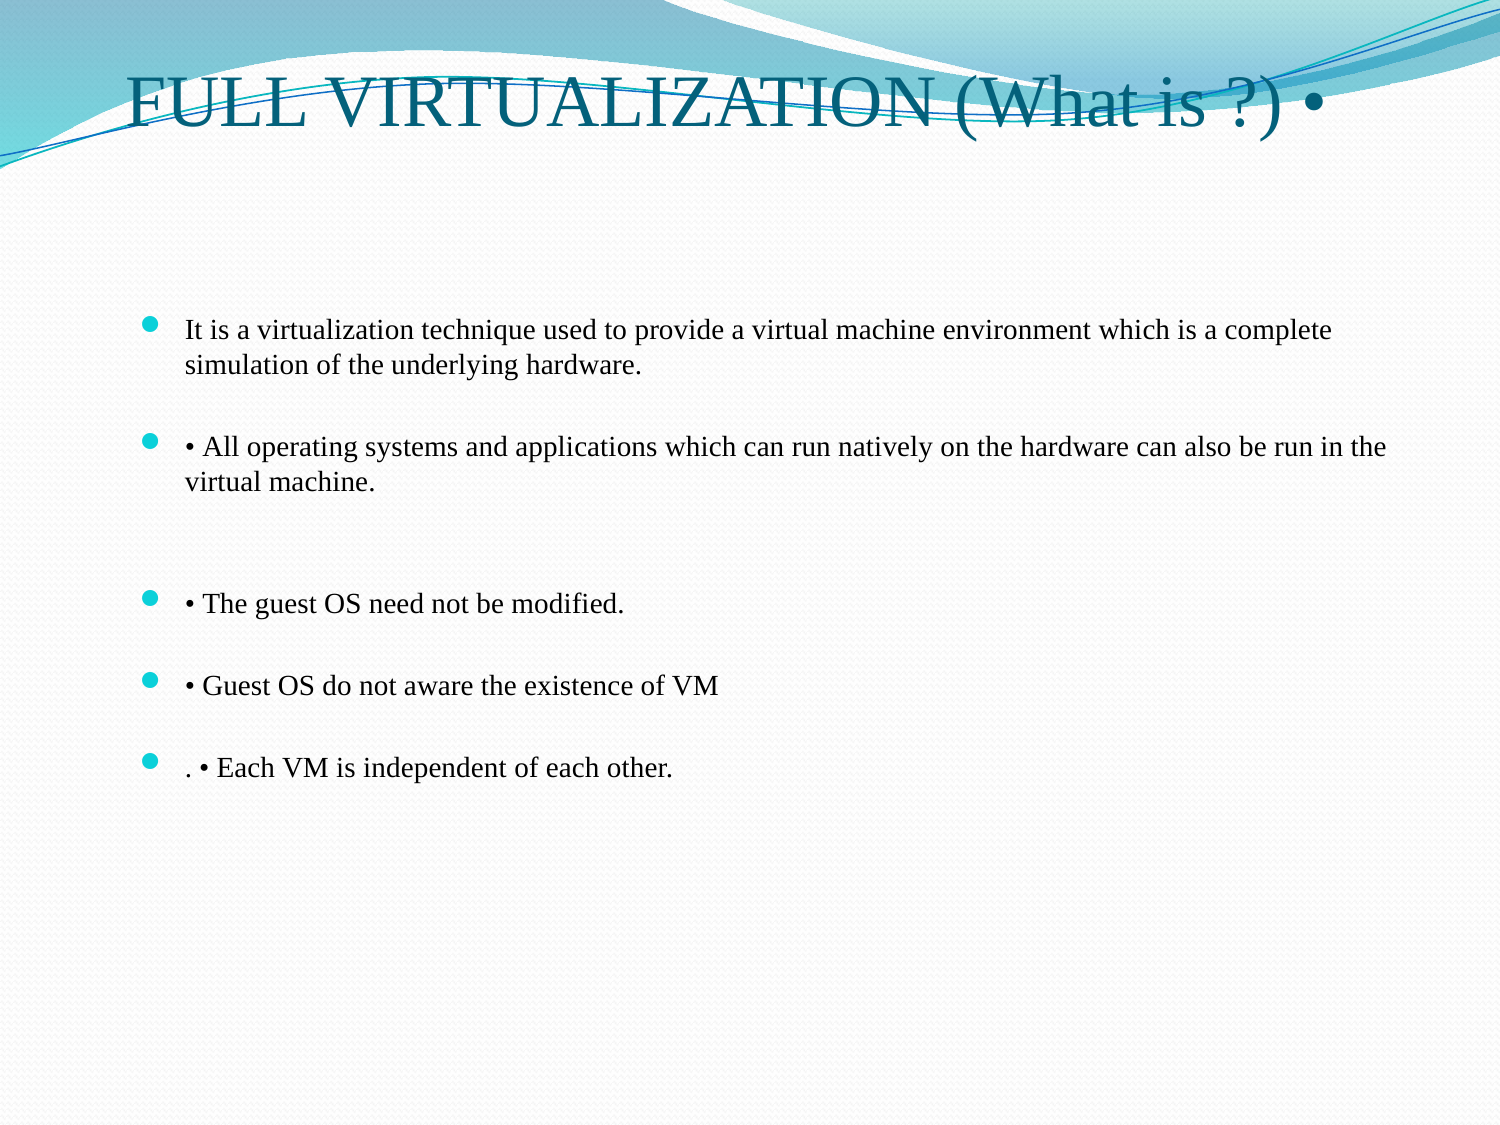

# FULL VIRTUALIZATION (What is ?) •

It is a virtualization technique used to provide a virtual machine environment which is a complete simulation of the underlying hardware.

• All operating systems and applications which can run natively on the hardware can also be run in the virtual machine.

• The guest OS need not be modified.

• Guest OS do not aware the existence of VM

. • Each VM is independent of each other.